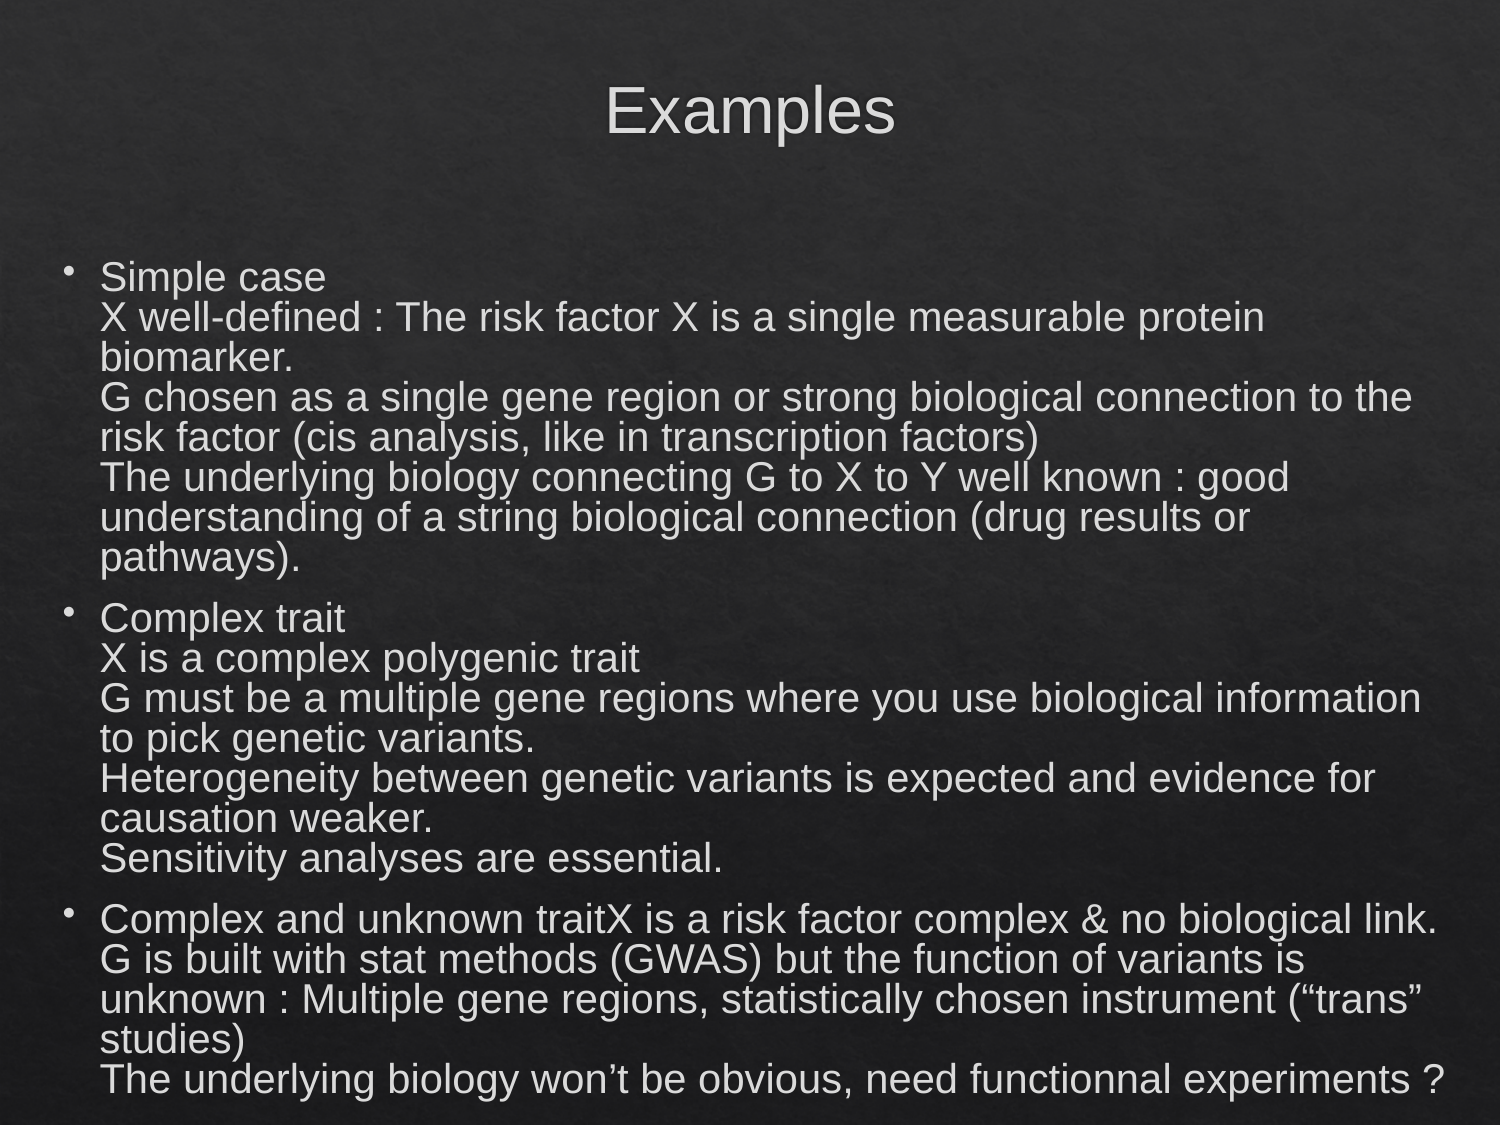

# Examples
Simple case
X well-defined : The risk factor X is a single measurable protein biomarker.
G chosen as a single gene region or strong biological connection to the risk factor (cis analysis, like in transcription factors)
The underlying biology connecting G to X to Y well known : good understanding of a string biological connection (drug results or pathways).
Complex trait
X is a complex polygenic trait
G must be a multiple gene regions where you use biological information to pick genetic variants.
Heterogeneity between genetic variants is expected and evidence for causation weaker.
Sensitivity analyses are essential.
Complex and unknown traitX is a risk factor complex & no biological link.
G is built with stat methods (GWAS) but the function of variants is unknown : Multiple gene regions, statistically chosen instrument (“trans” studies)
The underlying biology won’t be obvious, need functionnal experiments ?